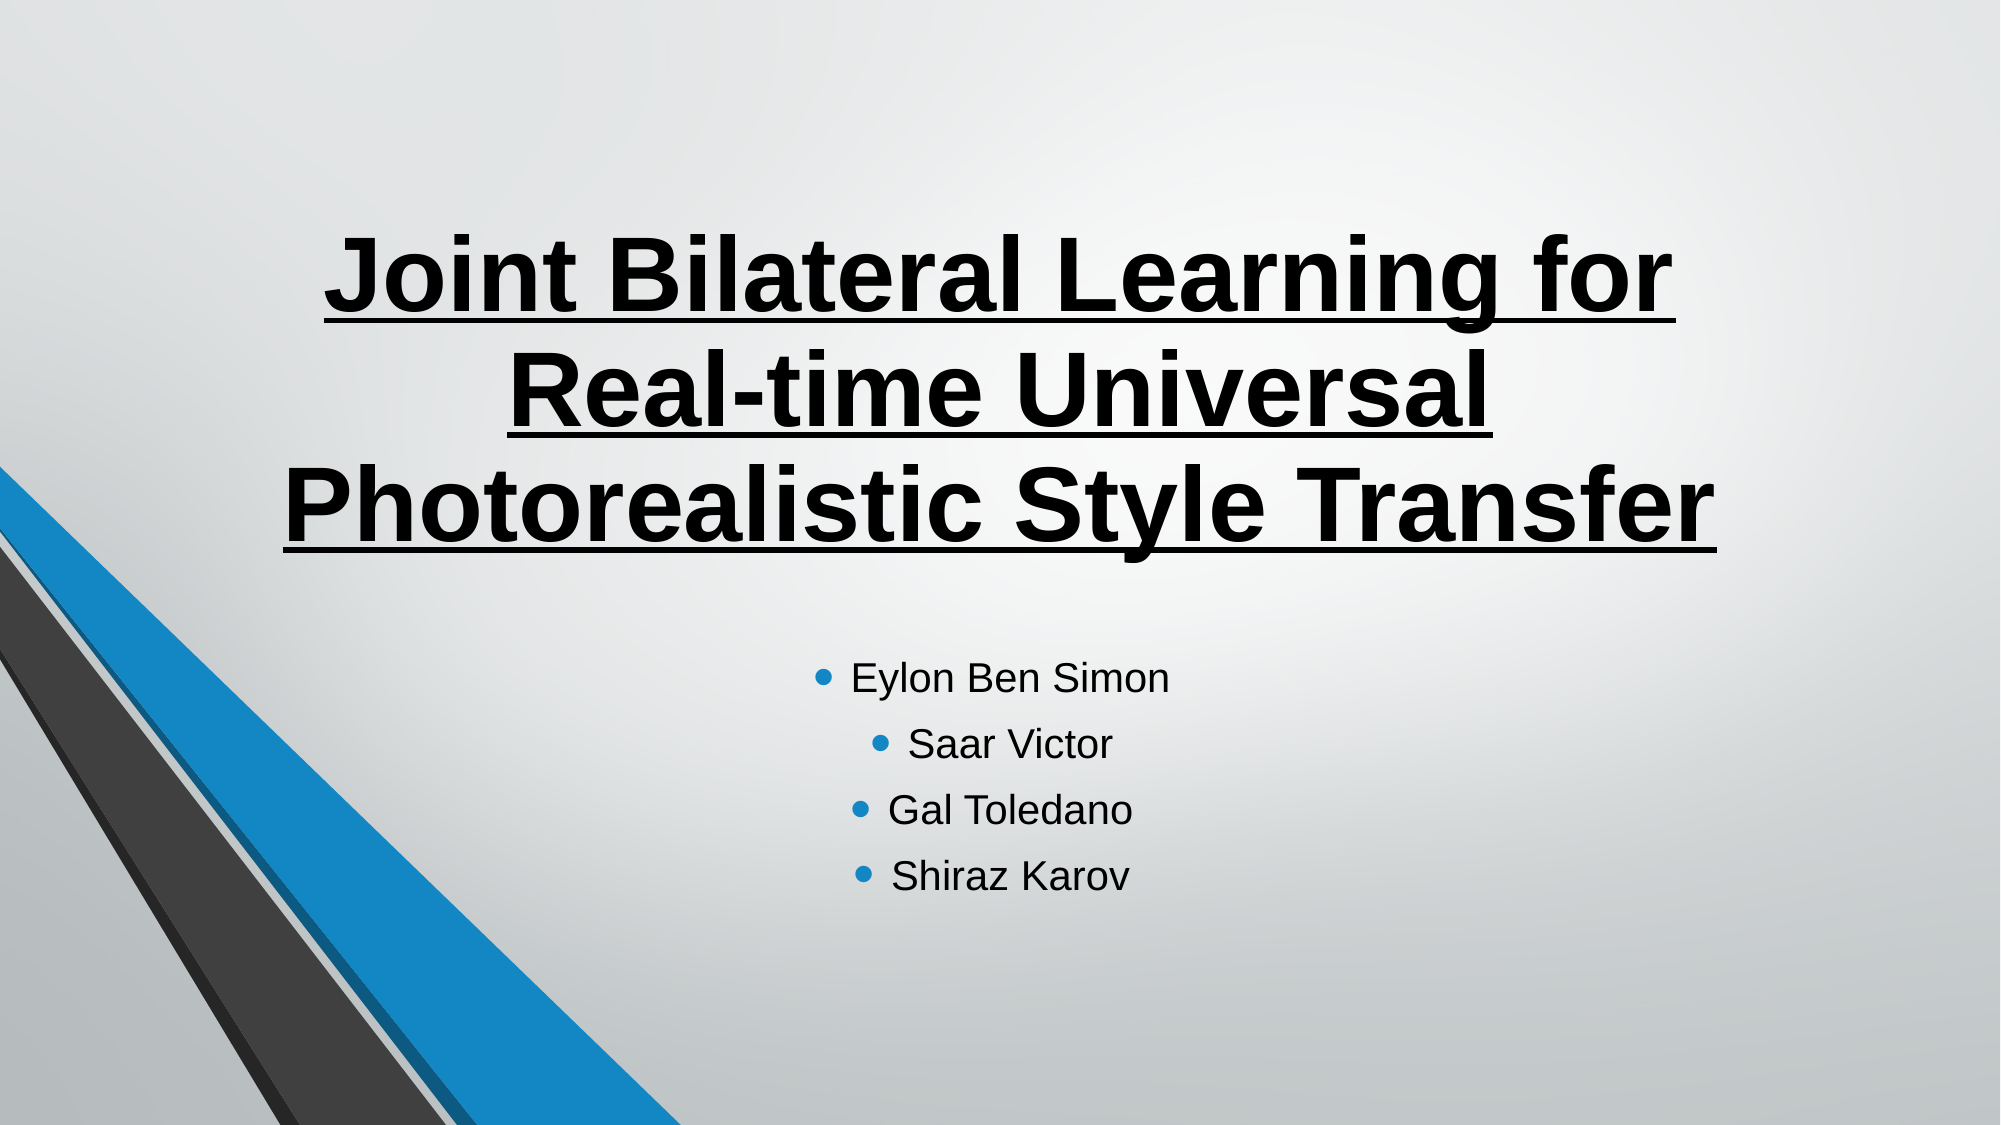

# Joint Bilateral Learning for Real-time Universal Photorealistic Style Transfer

Eylon Ben Simon
Saar Victor
Gal Toledano
Shiraz Karov
1